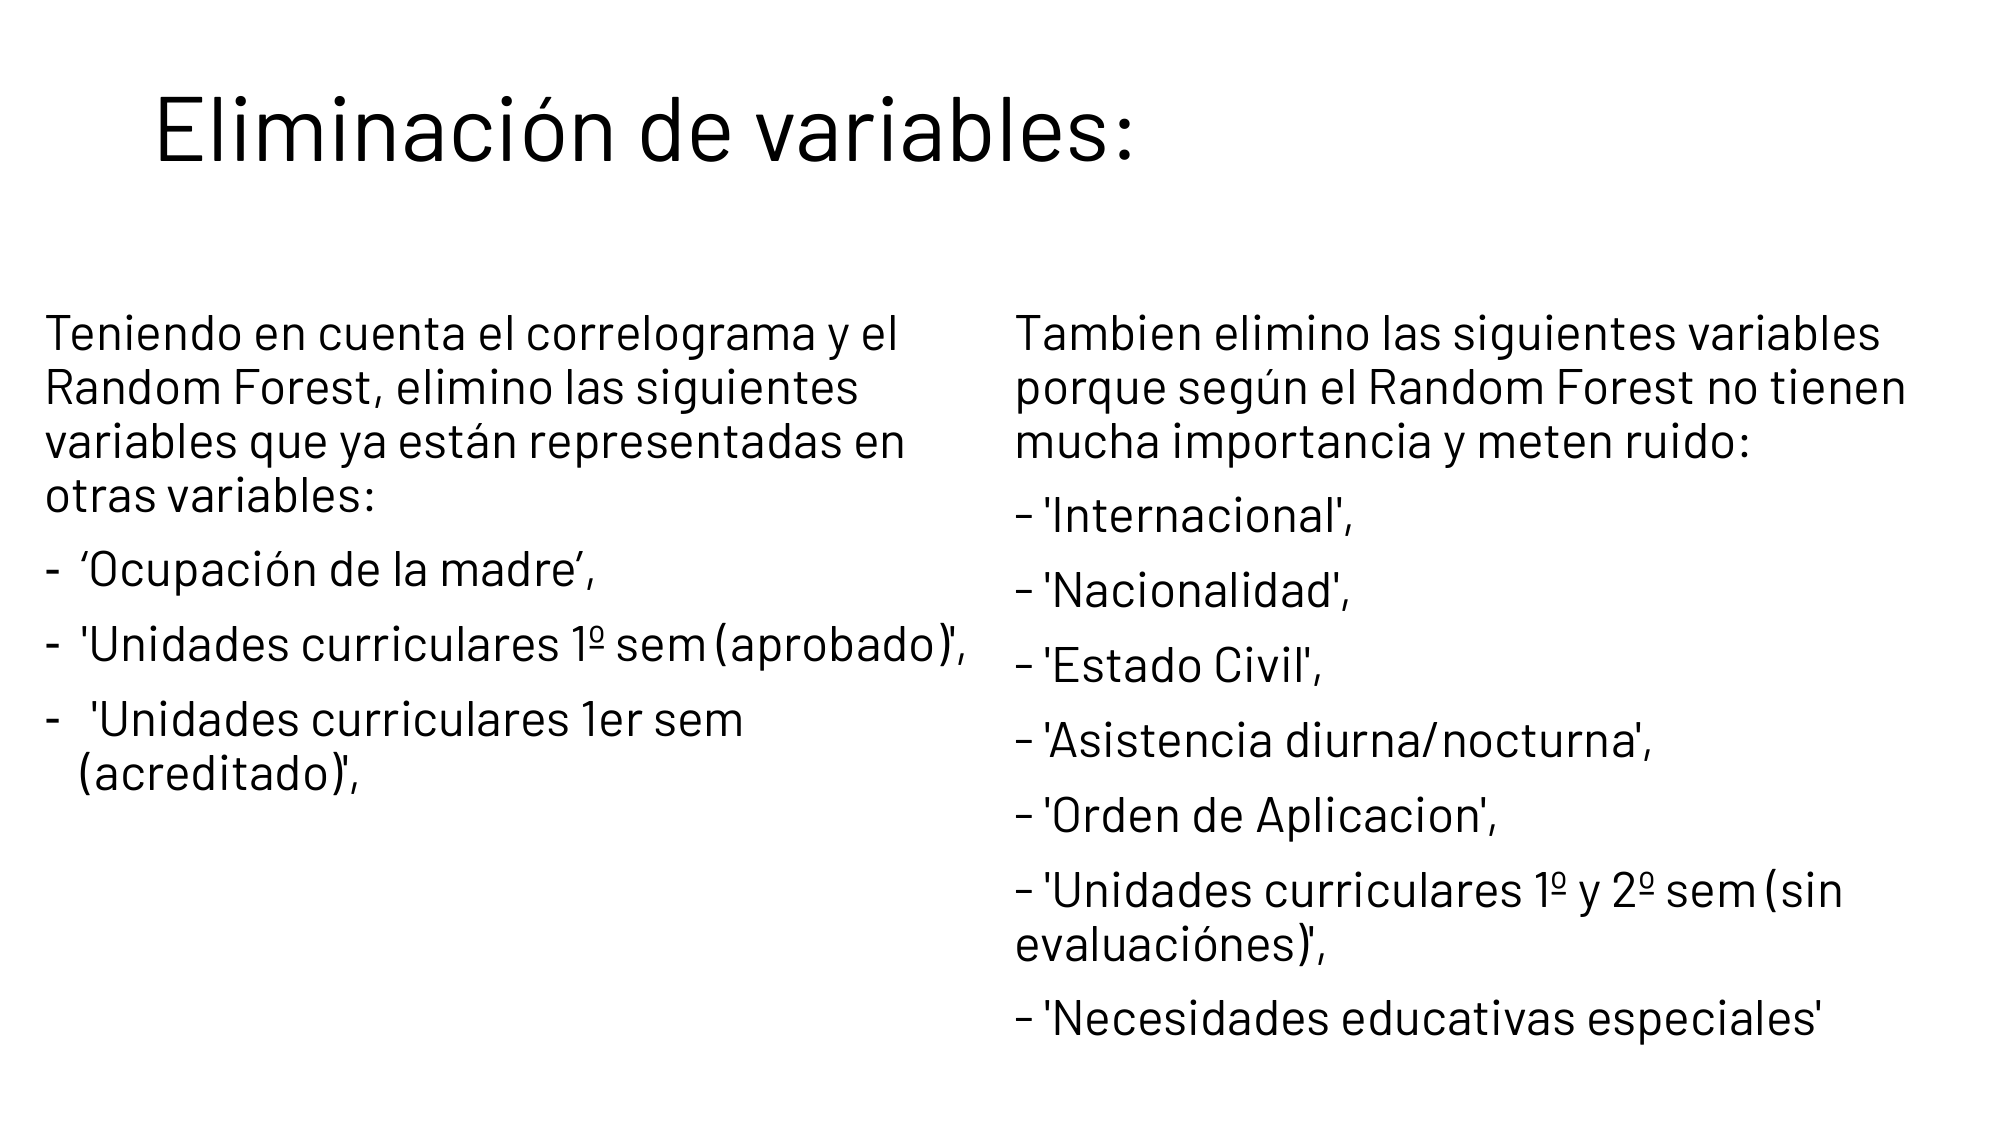

# Eliminación de variables:
Teniendo en cuenta el correlograma y el Random Forest, elimino las siguientes variables que ya están representadas en otras variables:
‘Ocupación de la madre’,
'Unidades curriculares 1º sem (aprobado)',
 'Unidades curriculares 1er sem (acreditado)',
Tambien elimino las siguientes variables porque según el Random Forest no tienen mucha importancia y meten ruido:
- 'Internacional',
- 'Nacionalidad',
- 'Estado Civil',
- 'Asistencia diurna/nocturna',
- 'Orden de Aplicacion',
- 'Unidades curriculares 1º y 2º sem (sin evaluaciónes)',
- 'Necesidades educativas especiales'